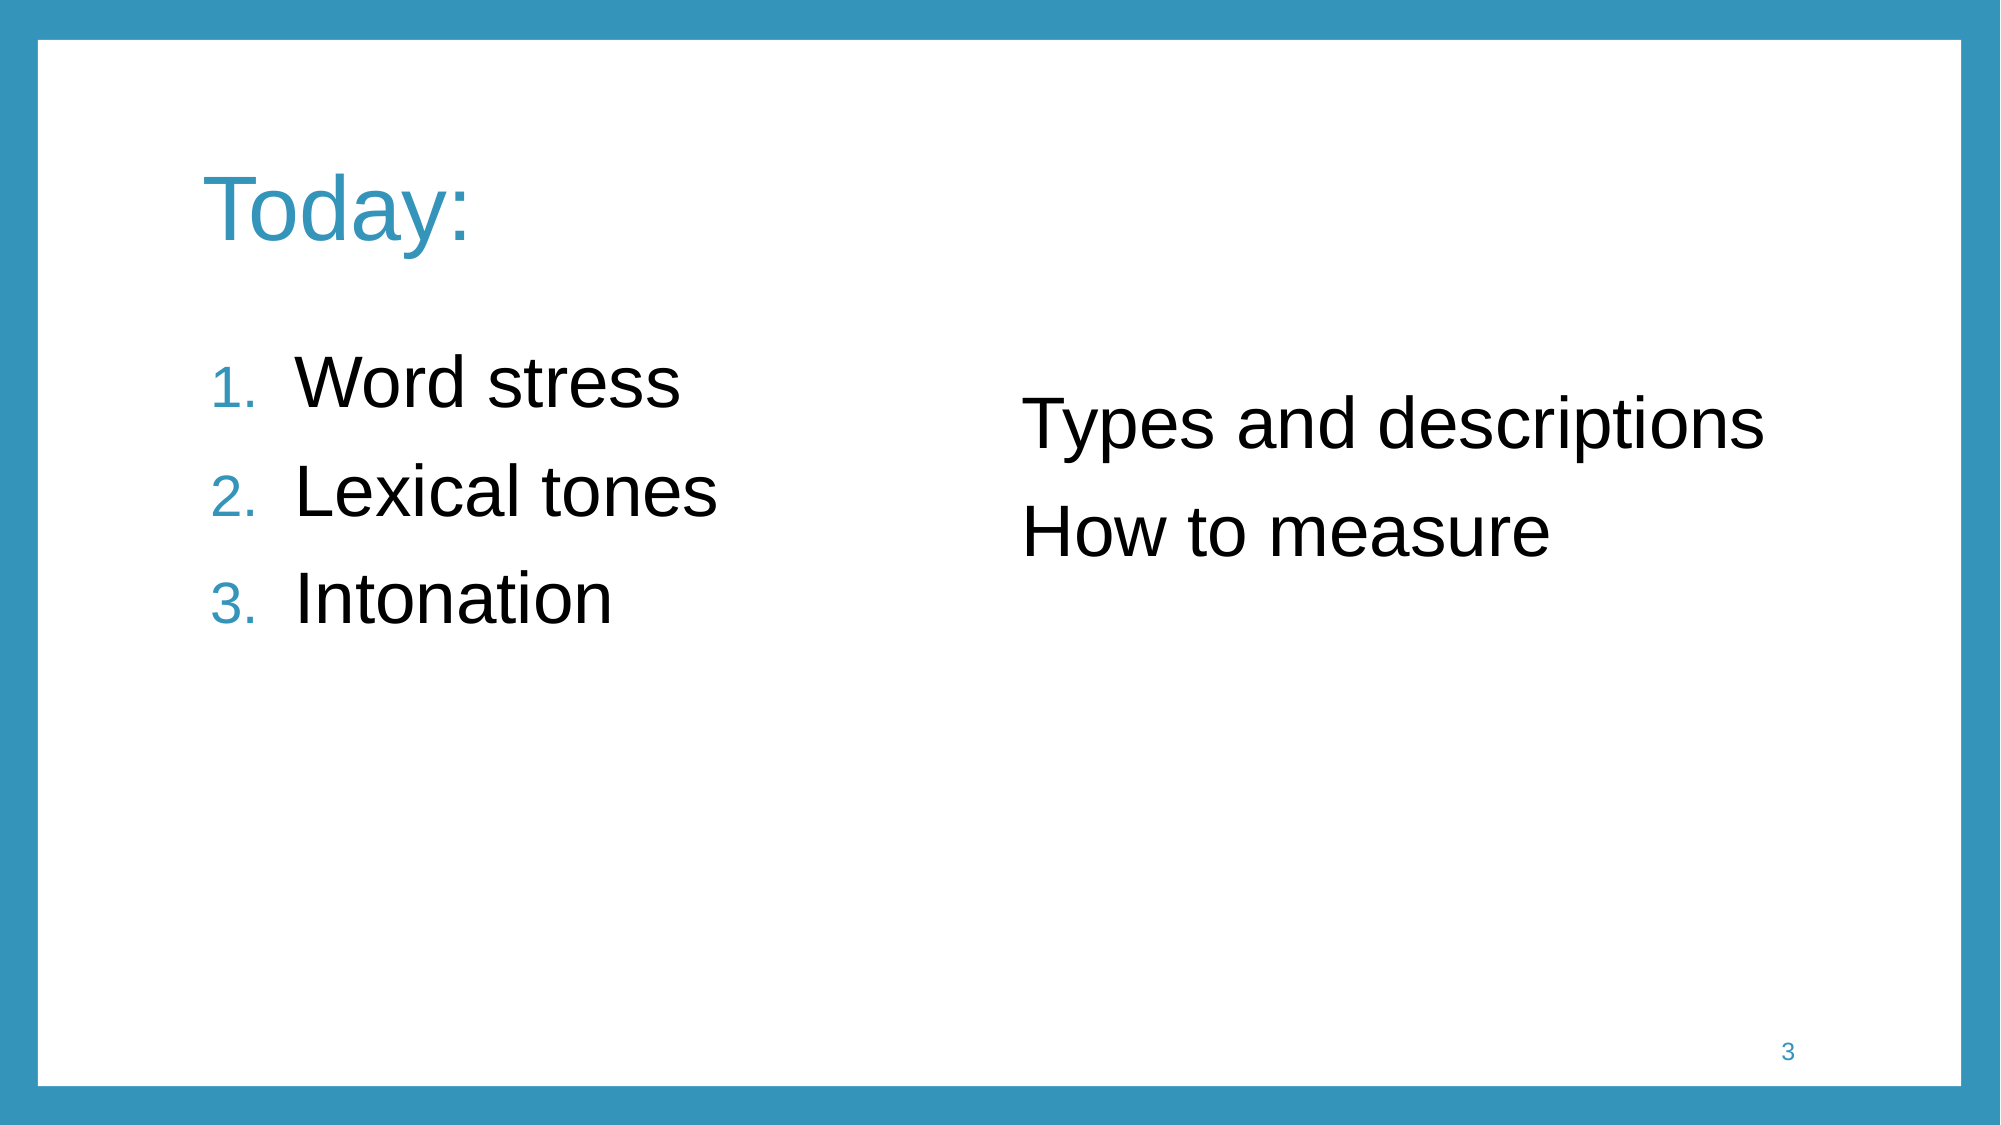

# Today:
Word stress
Lexical tones
Intonation
Types and descriptions
How to measure
3